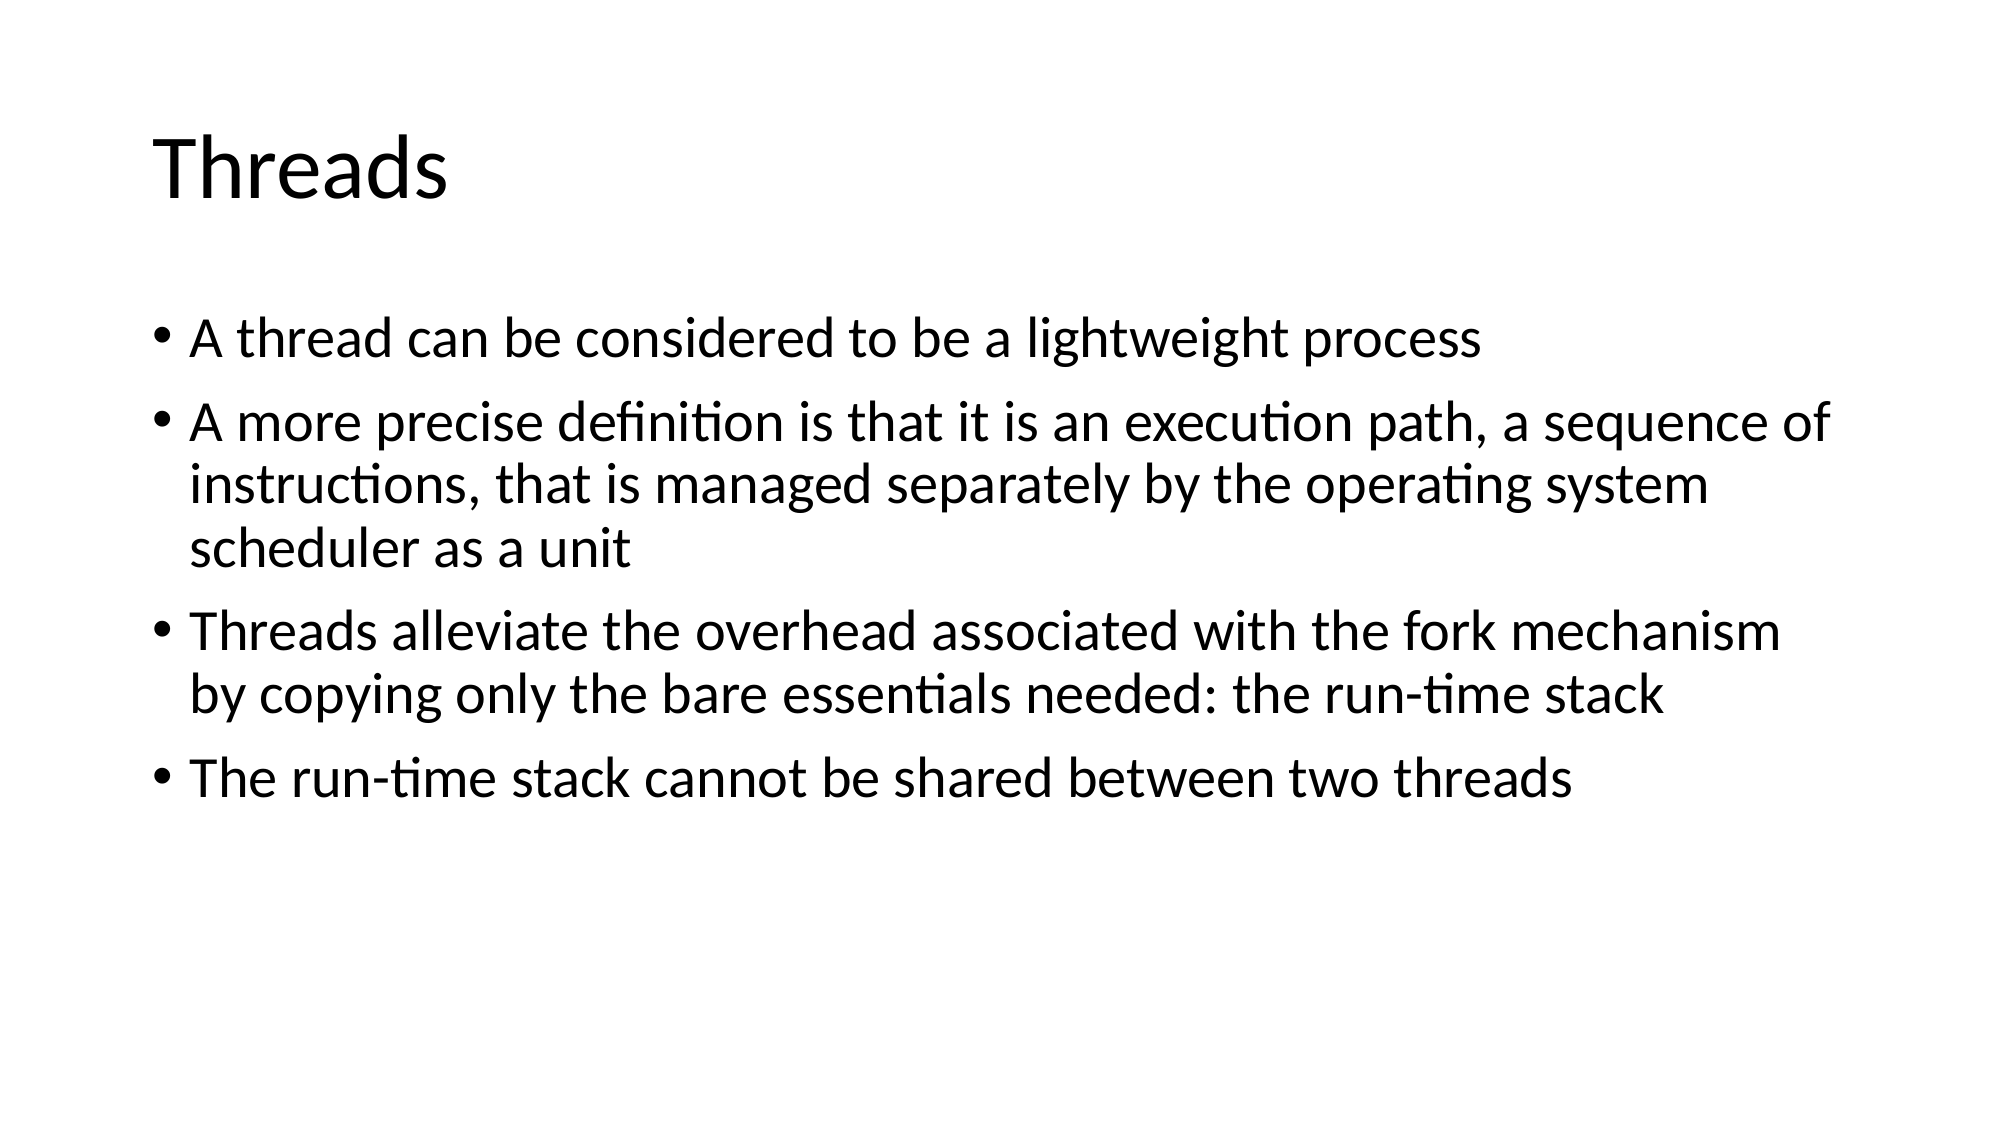

# Threads
A thread can be considered to be a lightweight process
A more precise definition is that it is an execution path, a sequence of instructions, that is managed separately by the operating system scheduler as a unit
Threads alleviate the overhead associated with the fork mechanism by copying only the bare essentials needed: the run-time stack
The run-time stack cannot be shared between two threads